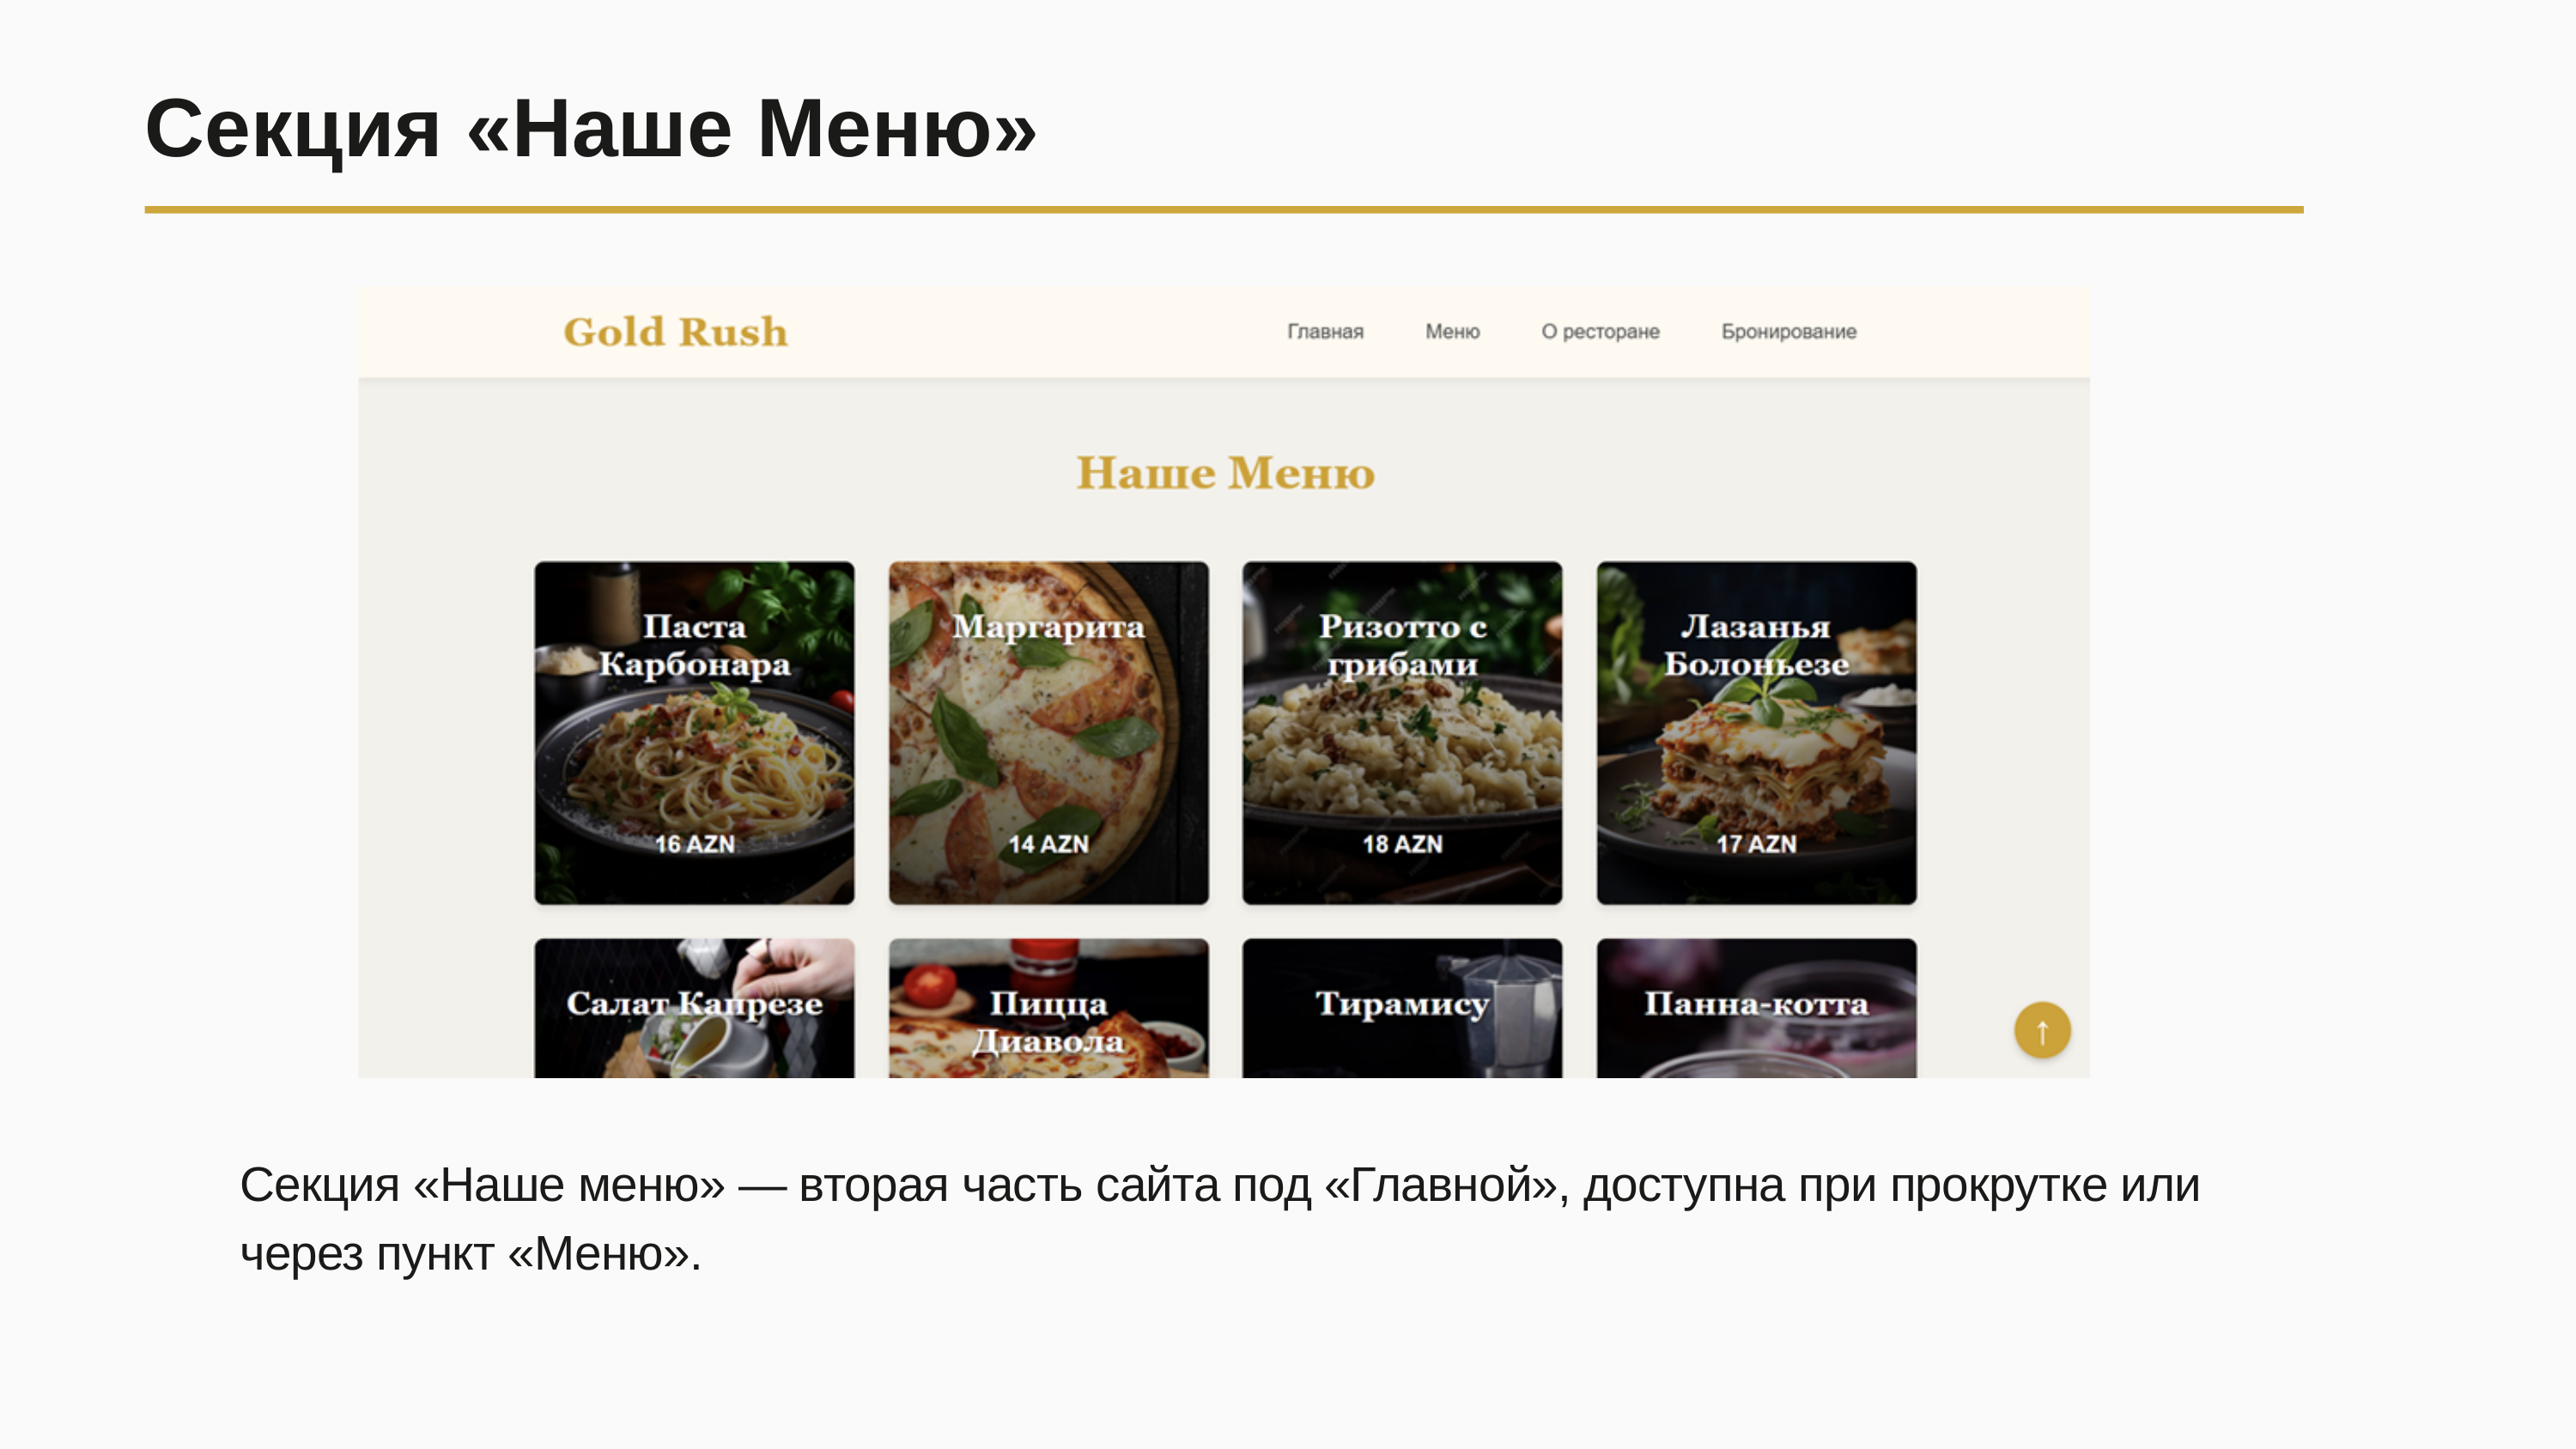

Секция «Наше Меню»

Секция «Наше меню» — вторая часть сайта под «Главной», доступна при прокрутке или через пункт «Меню».